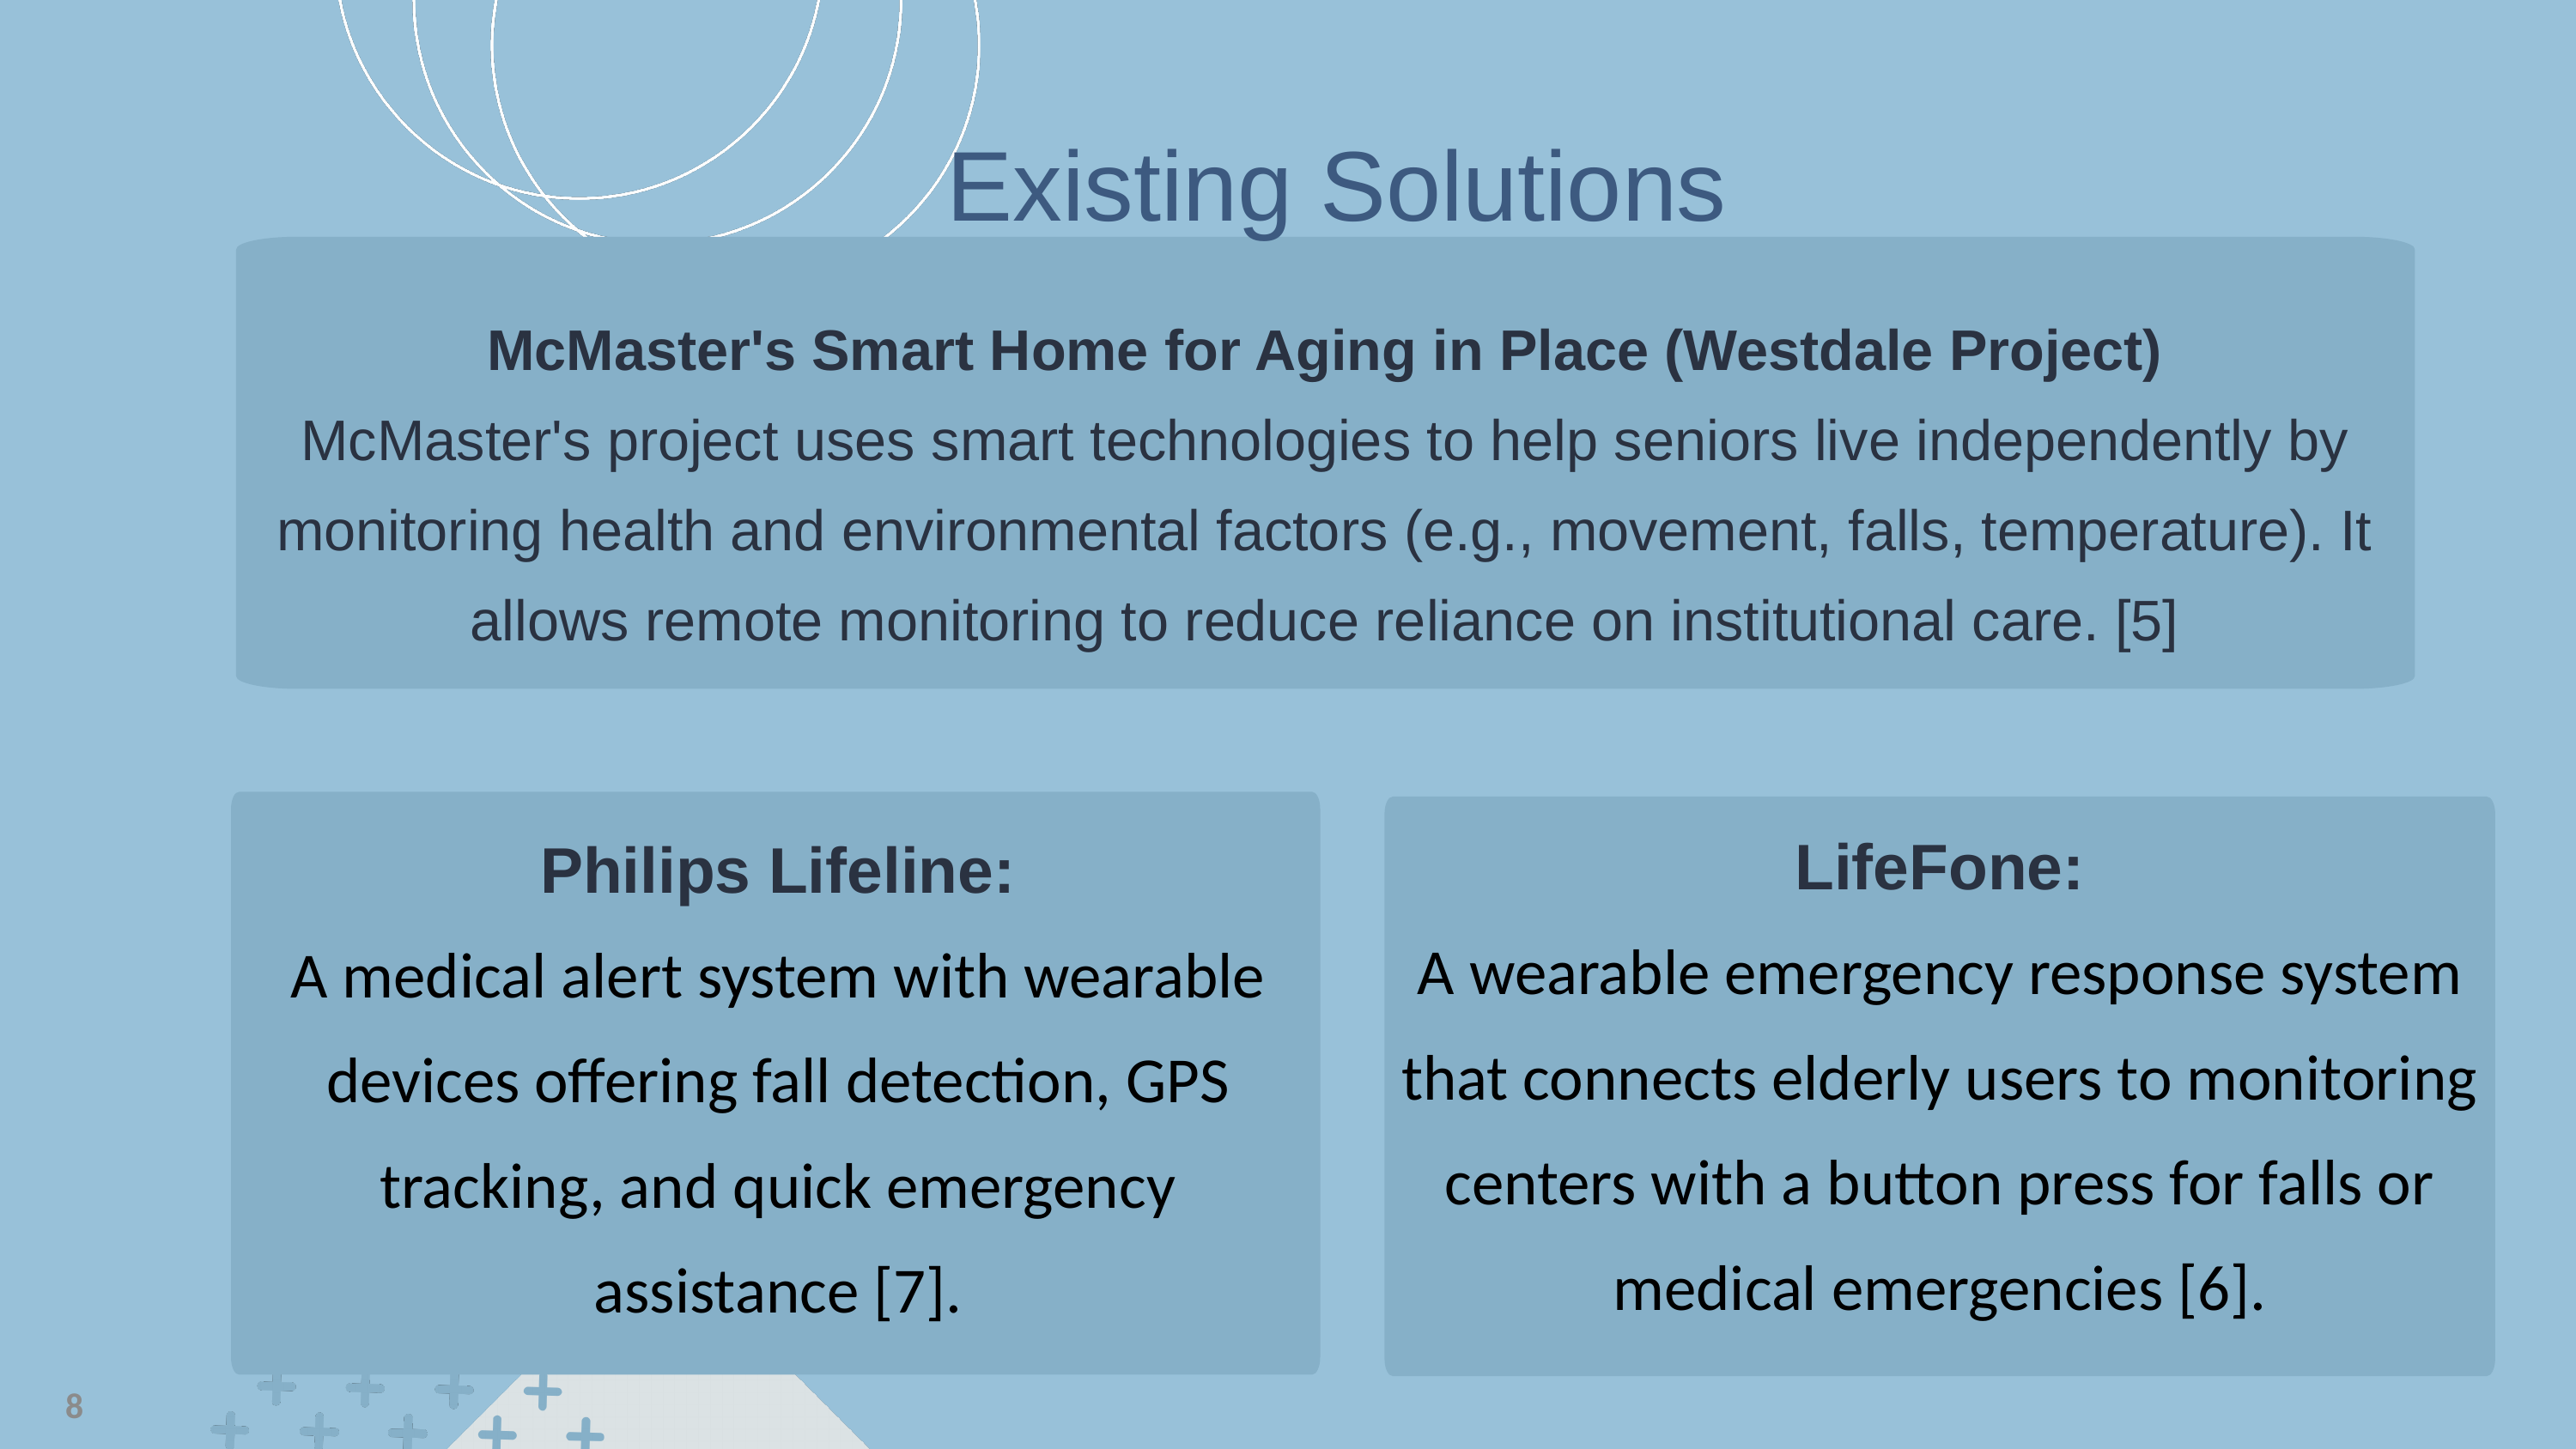

Existing Solutions

McMaster's Smart Home for Aging in Place (Westdale Project)
McMaster's project uses smart technologies to help seniors live independently by monitoring health and environmental factors (e.g., movement, falls, temperature). It allows remote monitoring to reduce reliance on institutional care. [5]

LifeFone:
A wearable emergency response system that connects elderly users to monitoring centers with a button press for falls or medical emergencies [6].

Philips Lifeline:
A medical alert system with wearable devices offering fall detection, GPS tracking, and quick emergency assistance [7].

8